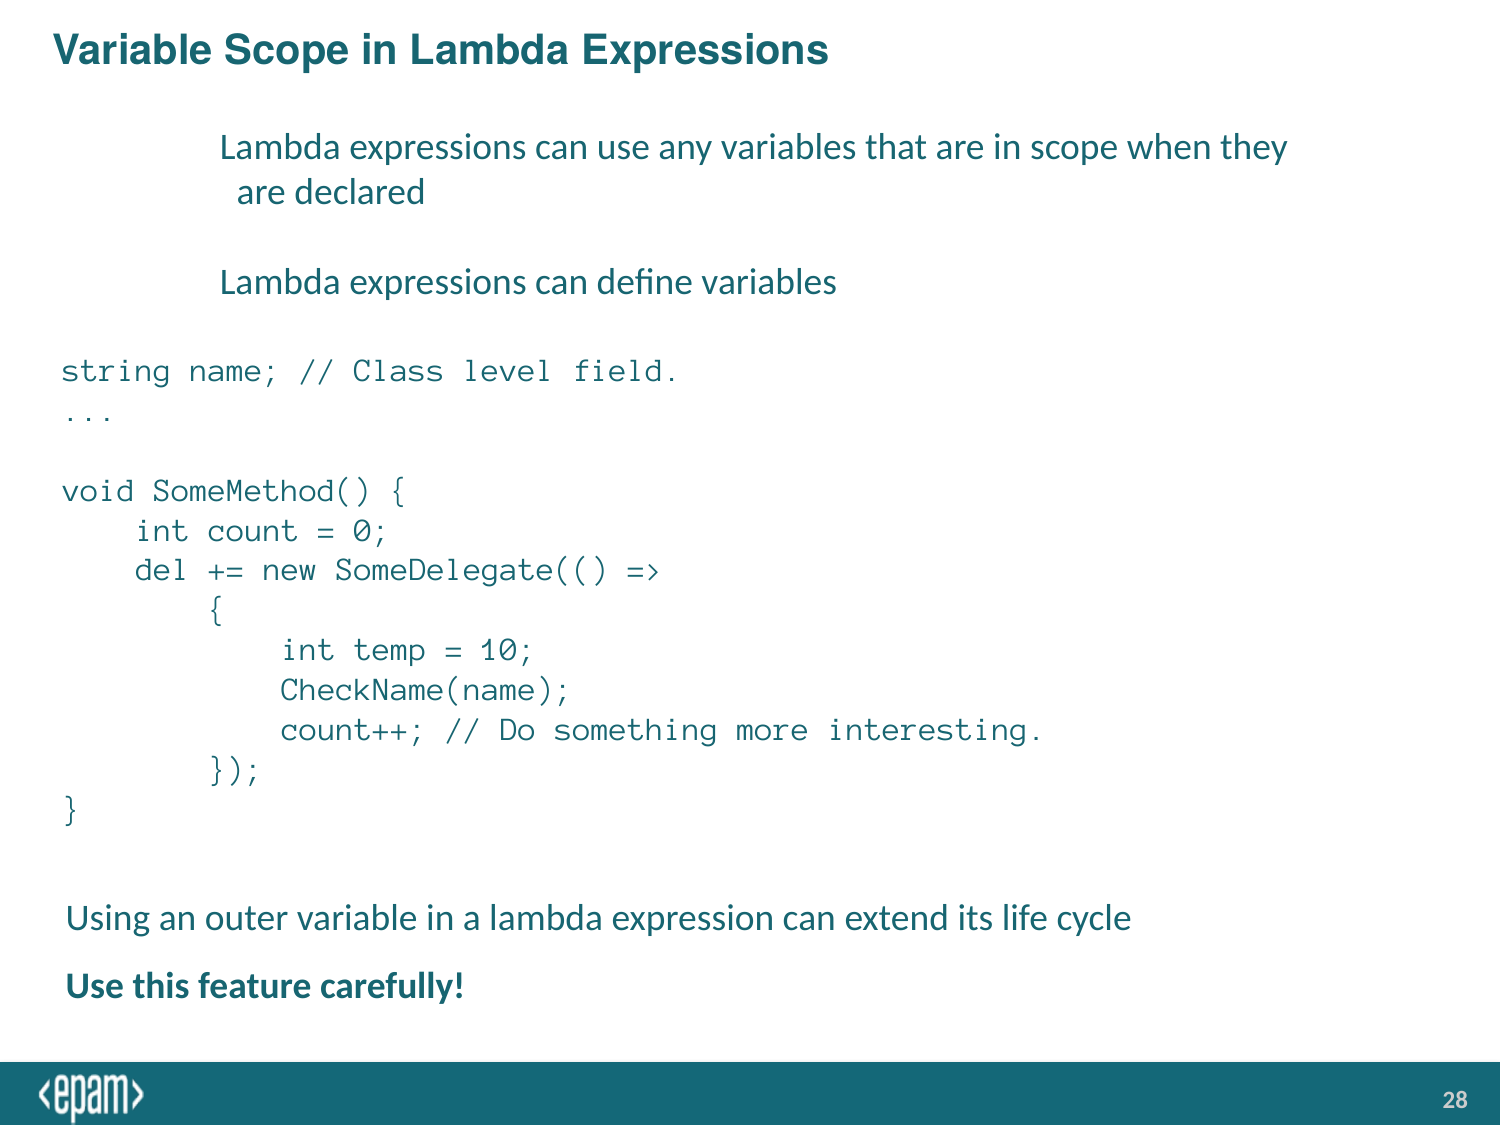

# Variable Scope in Lambda Expressions
Lambda expressions can use any variables that are in scope when they
  are declared

Lambda expressions can define variables
string name; // Class level field.
...

void SomeMethod() {
    int count = 0;
    del += new SomeDelegate(() =>
        {
            int temp = 10;
            CheckName(name);
            count++; // Do something more interesting.
        });
}
Using an outer variable in a lambda expression can extend its life cycle
Use this feature carefully!